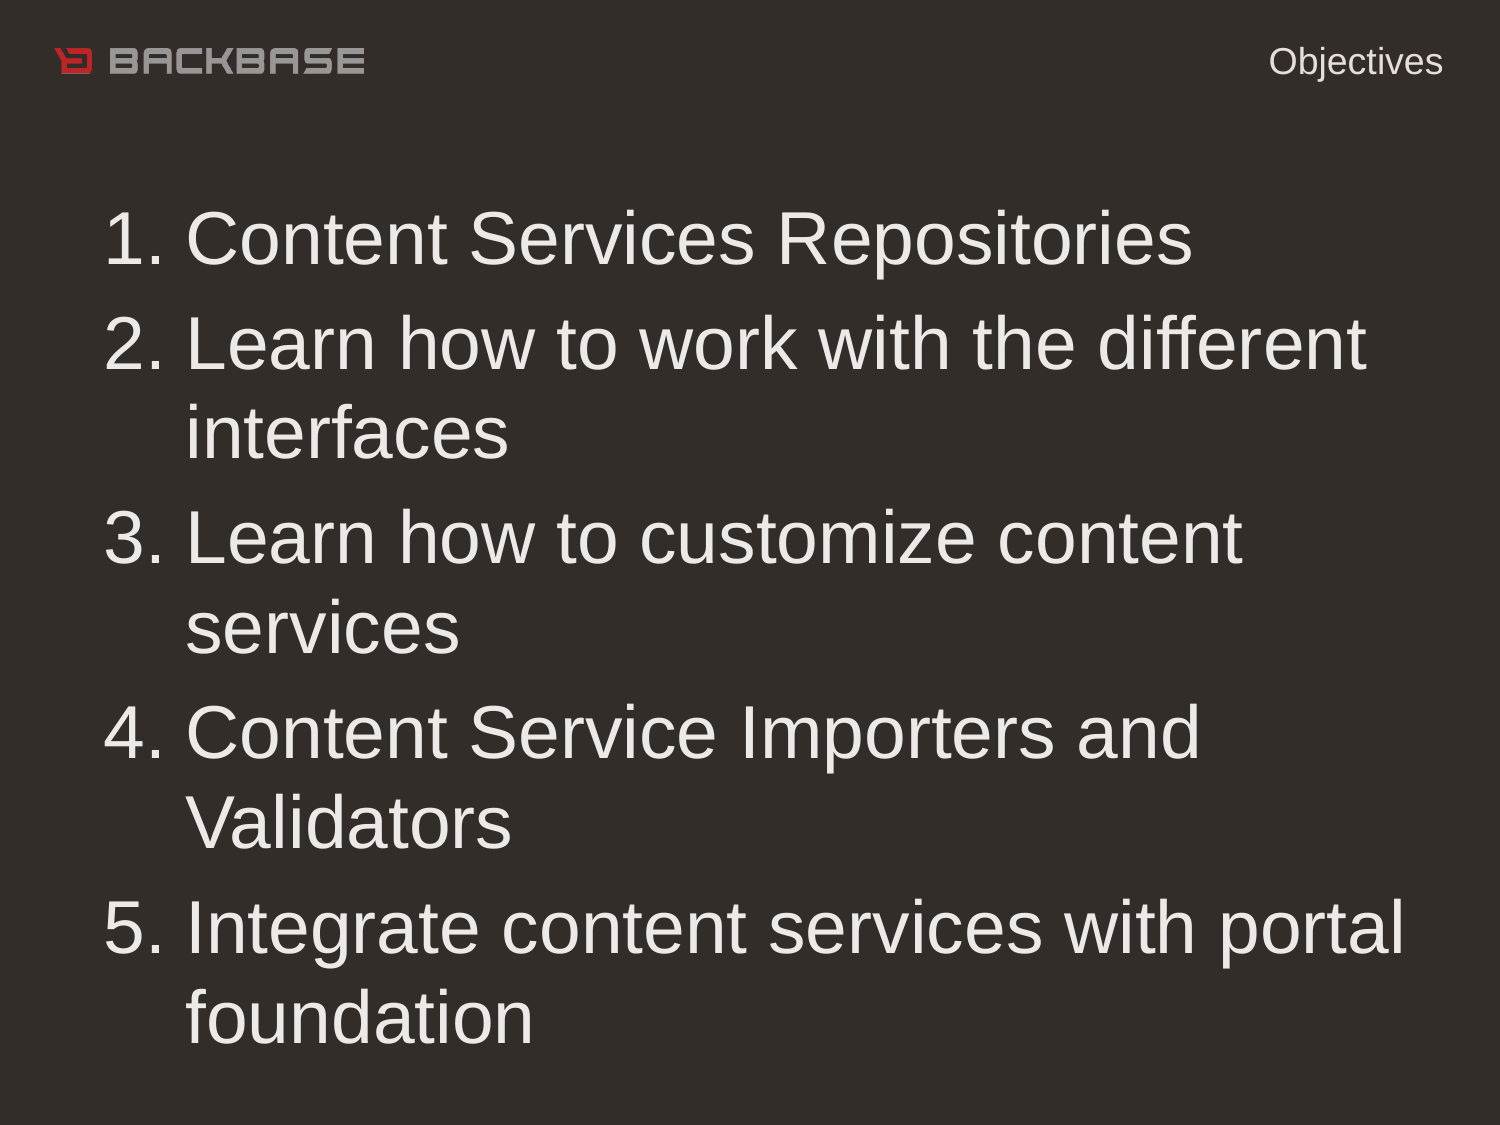

Objectives
Content Services Repositories
Learn how to work with the different interfaces
Learn how to customize content services
Content Service Importers and Validators
Integrate content services with portal foundation